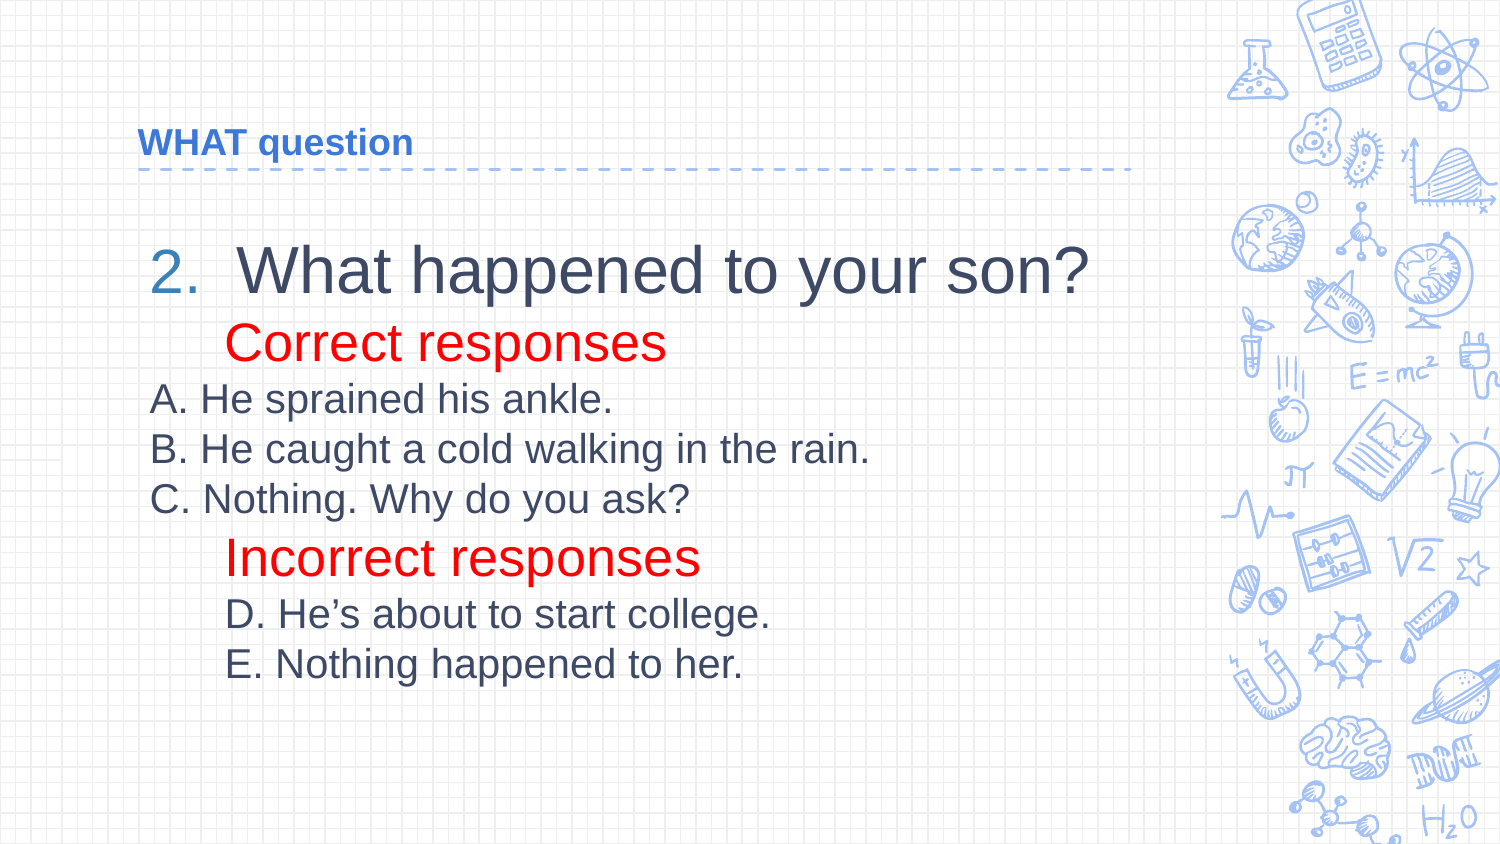

# WHAT question
2.  What happened to your son?
Correct responses
A. He sprained his ankle.
B. He caught a cold walking in the rain.
C. Nothing. Why do you ask?
Incorrect responses
D. He’s about to start college.
E. Nothing happened to her.